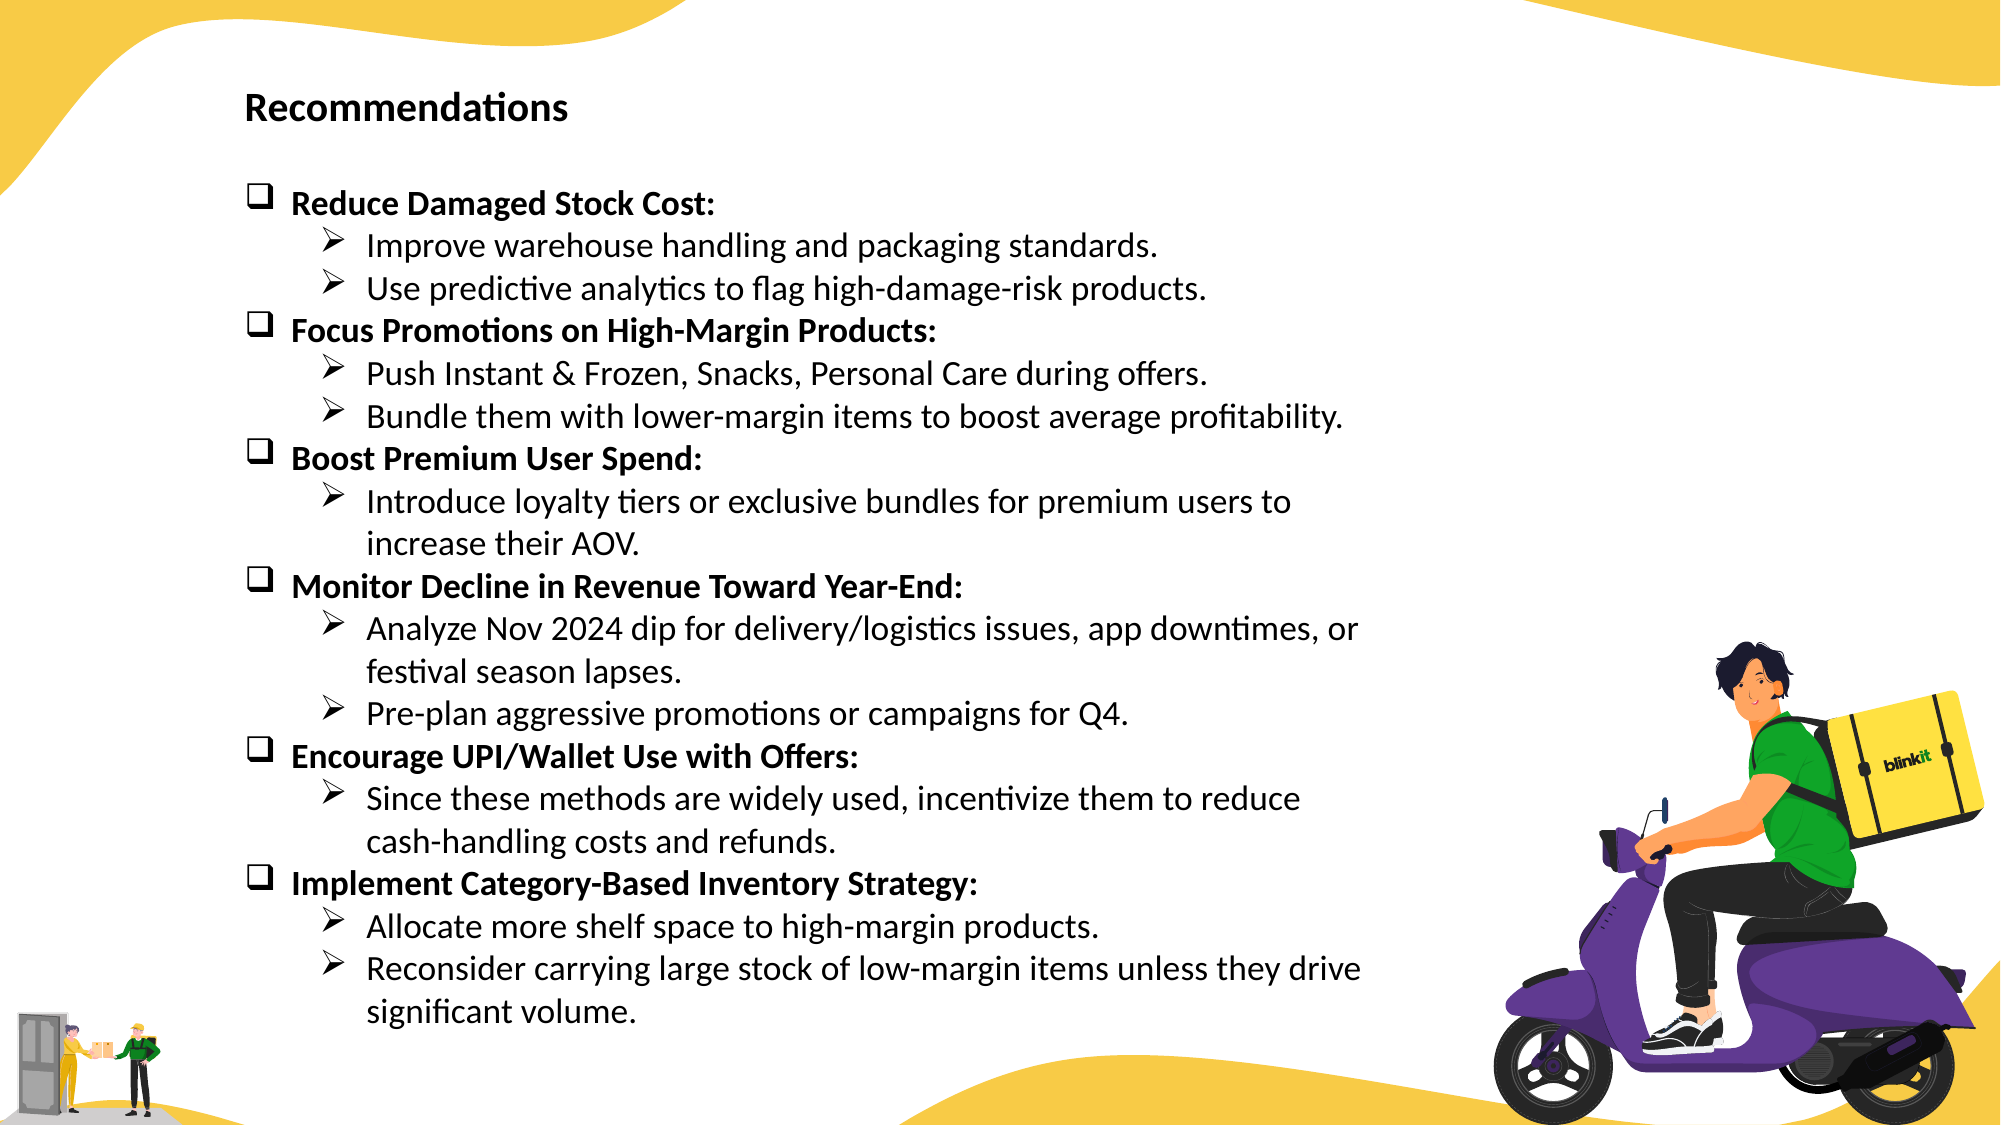

Recommendations

Reduce Damaged Stock Cost:
Improve warehouse handling and packaging standards.
Use predictive analytics to flag high-damage-risk products.
Focus Promotions on High-Margin Products:
Push Instant & Frozen, Snacks, Personal Care during offers.
Bundle them with lower-margin items to boost average profitability.
Boost Premium User Spend:
Introduce loyalty tiers or exclusive bundles for premium users to increase their AOV.
Monitor Decline in Revenue Toward Year-End:
Analyze Nov 2024 dip for delivery/logistics issues, app downtimes, or festival season lapses.
Pre-plan aggressive promotions or campaigns for Q4.
Encourage UPI/Wallet Use with Offers:
Since these methods are widely used, incentivize them to reduce cash-handling costs and refunds.
Implement Category-Based Inventory Strategy:
Allocate more shelf space to high-margin products.
Reconsider carrying large stock of low-margin items unless they drive significant volume.